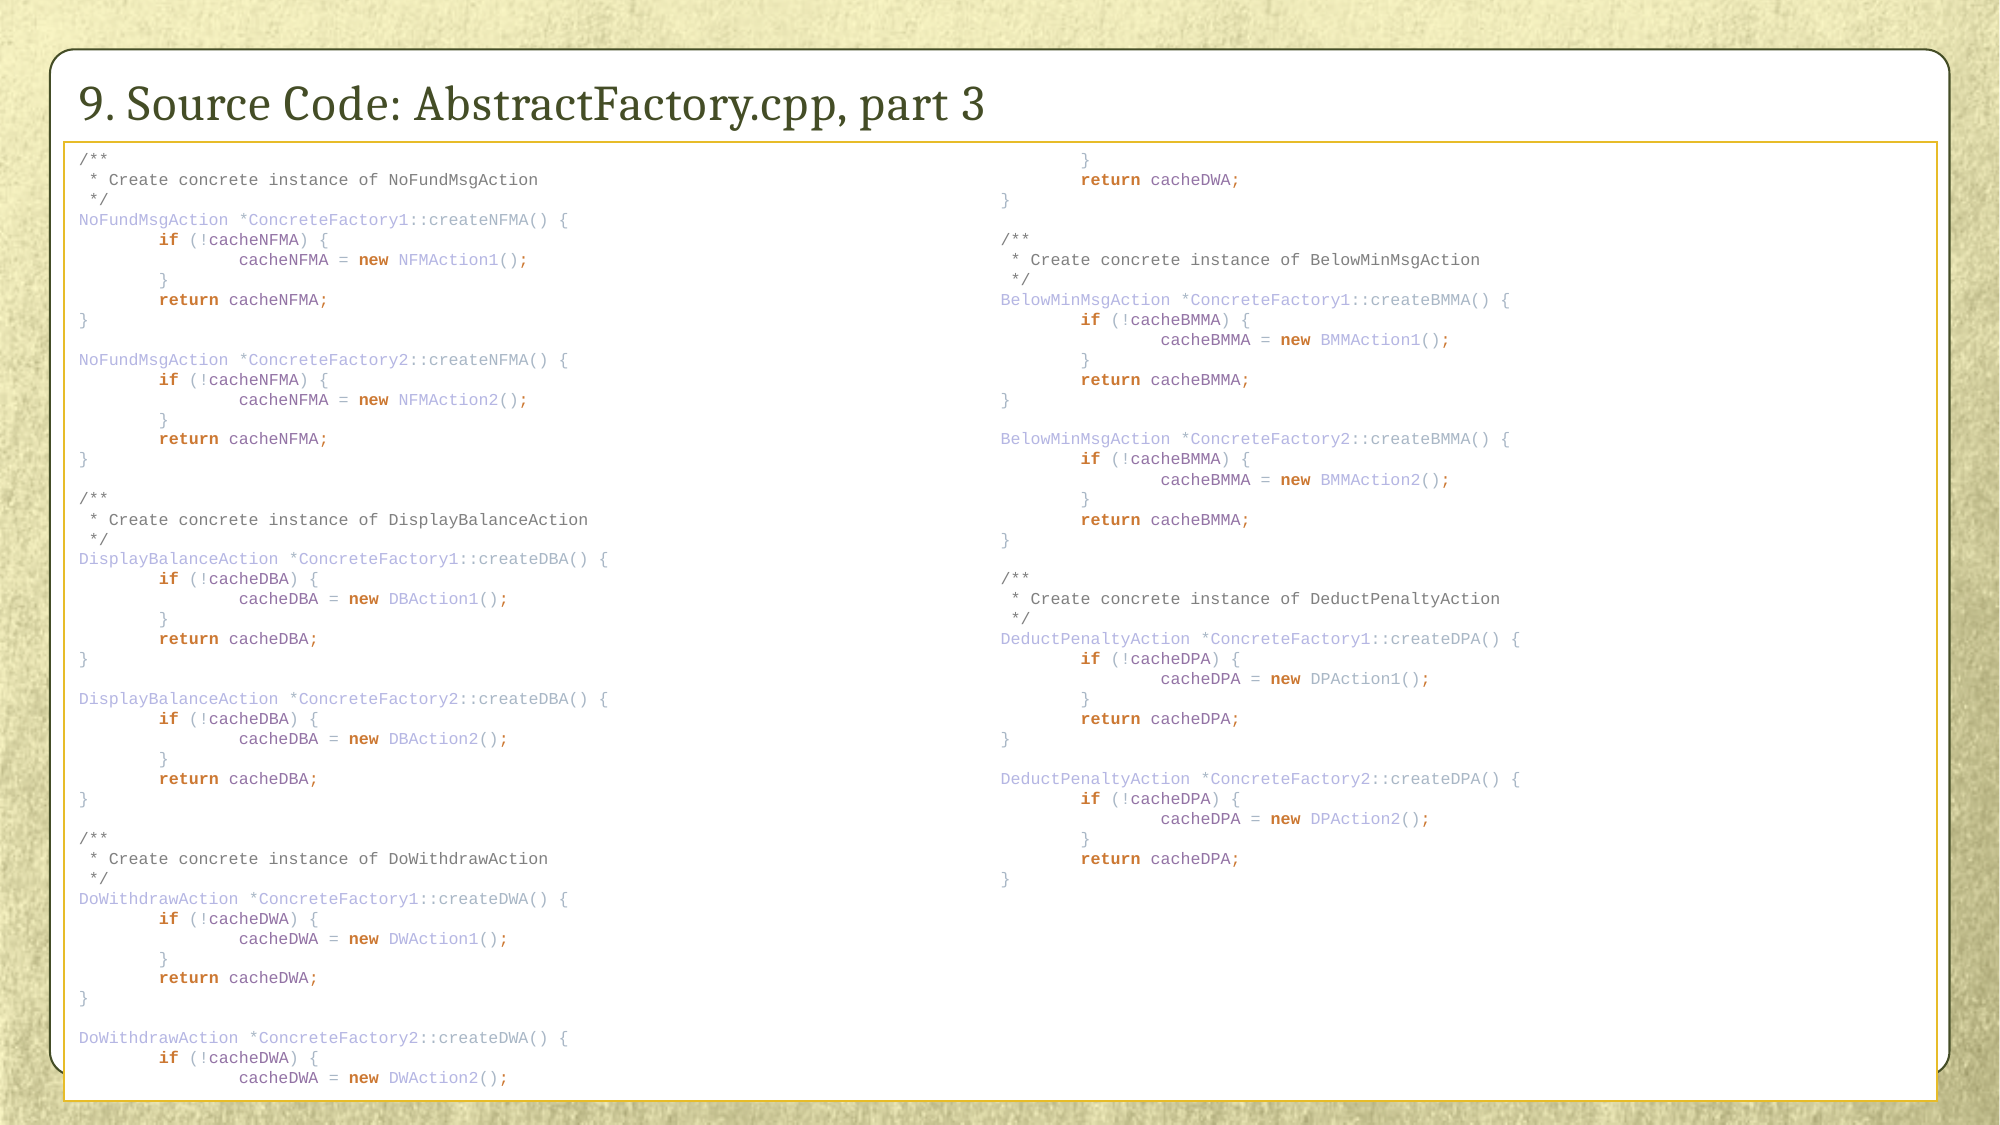

# 9. Source Code: AbstractFactory.cpp, part 3
/**
 * Create concrete instance of NoFundMsgAction
 */
NoFundMsgAction *ConcreteFactory1::createNFMA() {
        if (!cacheNFMA) {
                cacheNFMA = new NFMAction1();
        }
        return cacheNFMA;
}
NoFundMsgAction *ConcreteFactory2::createNFMA() {
        if (!cacheNFMA) {
                cacheNFMA = new NFMAction2();
        }
        return cacheNFMA;
}
/**
 * Create concrete instance of DisplayBalanceAction
 */
DisplayBalanceAction *ConcreteFactory1::createDBA() {
        if (!cacheDBA) {
                cacheDBA = new DBAction1();
        }
        return cacheDBA;
}
DisplayBalanceAction *ConcreteFactory2::createDBA() {
        if (!cacheDBA) {
                cacheDBA = new DBAction2();
        }
        return cacheDBA;
}

/**
 * Create concrete instance of DoWithdrawAction
 */
DoWithdrawAction *ConcreteFactory1::createDWA() {
        if (!cacheDWA) {
                cacheDWA = new DWAction1();
        }
        return cacheDWA;
}
DoWithdrawAction *ConcreteFactory2::createDWA() {
        if (!cacheDWA) {
                cacheDWA = new DWAction2();
        }
        return cacheDWA;
}
/**
 * Create concrete instance of BelowMinMsgAction
 */
BelowMinMsgAction *ConcreteFactory1::createBMMA() {
        if (!cacheBMMA) {
                cacheBMMA = new BMMAction1();
        }
        return cacheBMMA;
}
BelowMinMsgAction *ConcreteFactory2::createBMMA() {
        if (!cacheBMMA) {
                cacheBMMA = new BMMAction2();
        }
        return cacheBMMA;
}
/**
 * Create concrete instance of DeductPenaltyAction
 */
DeductPenaltyAction *ConcreteFactory1::createDPA() {
        if (!cacheDPA) {
                cacheDPA = new DPAction1();
        }
        return cacheDPA;
}
DeductPenaltyAction *ConcreteFactory2::createDPA() {
        if (!cacheDPA) {
                cacheDPA = new DPAction2();
        }
        return cacheDPA;
}
CS586 by Dr Bogdan Korel @ IIT
59